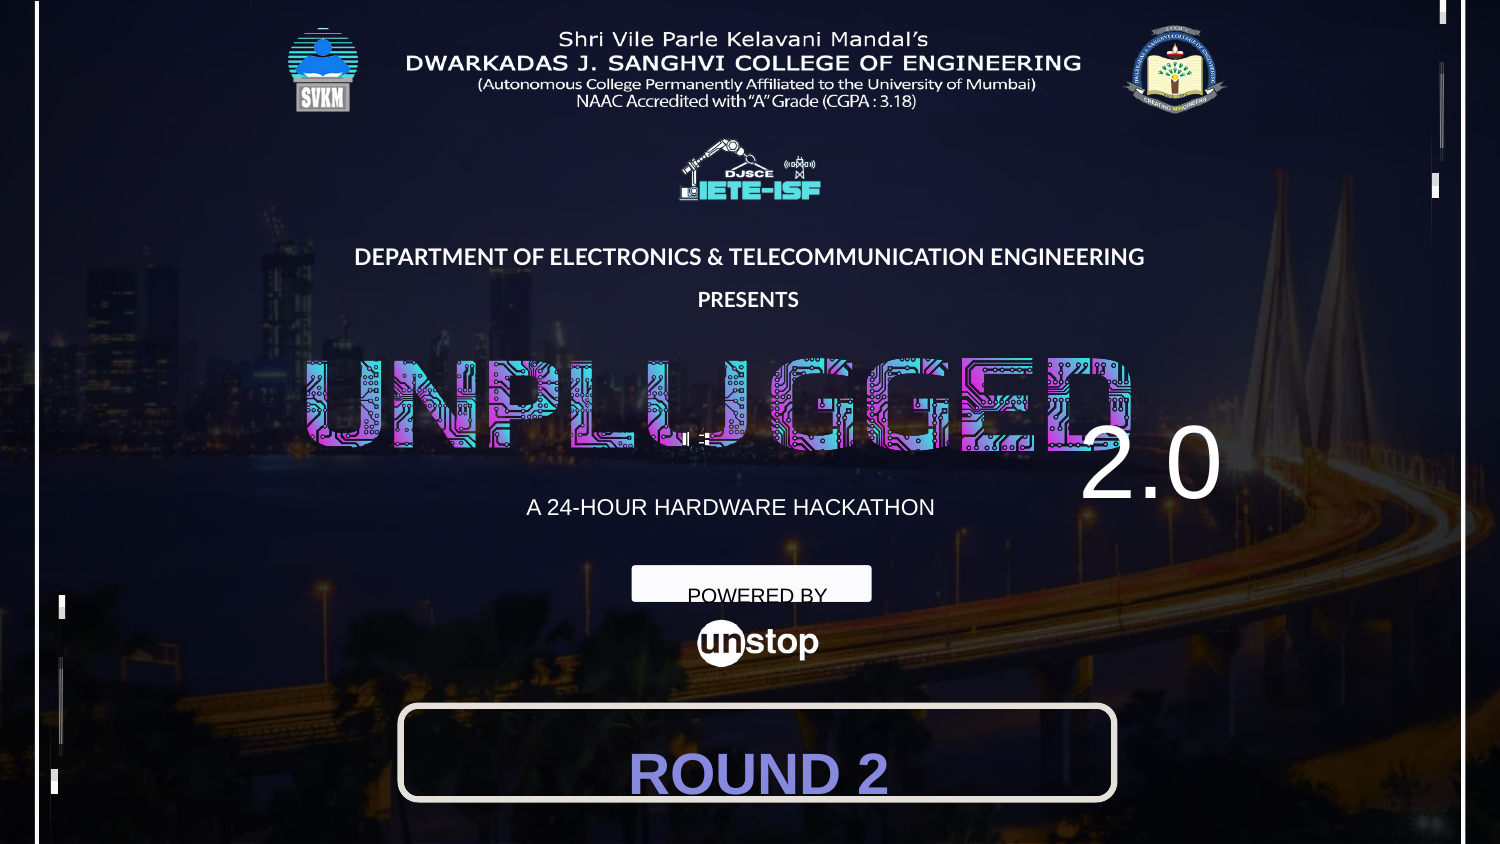

DEPARTMENT OF ELECTRONICS & TELECOMMUNICATION ENGINEERING
PRESENTS

2.0

A 24-HOUR HARDWARE HACKATHON

POWERED BY

ROUND 2